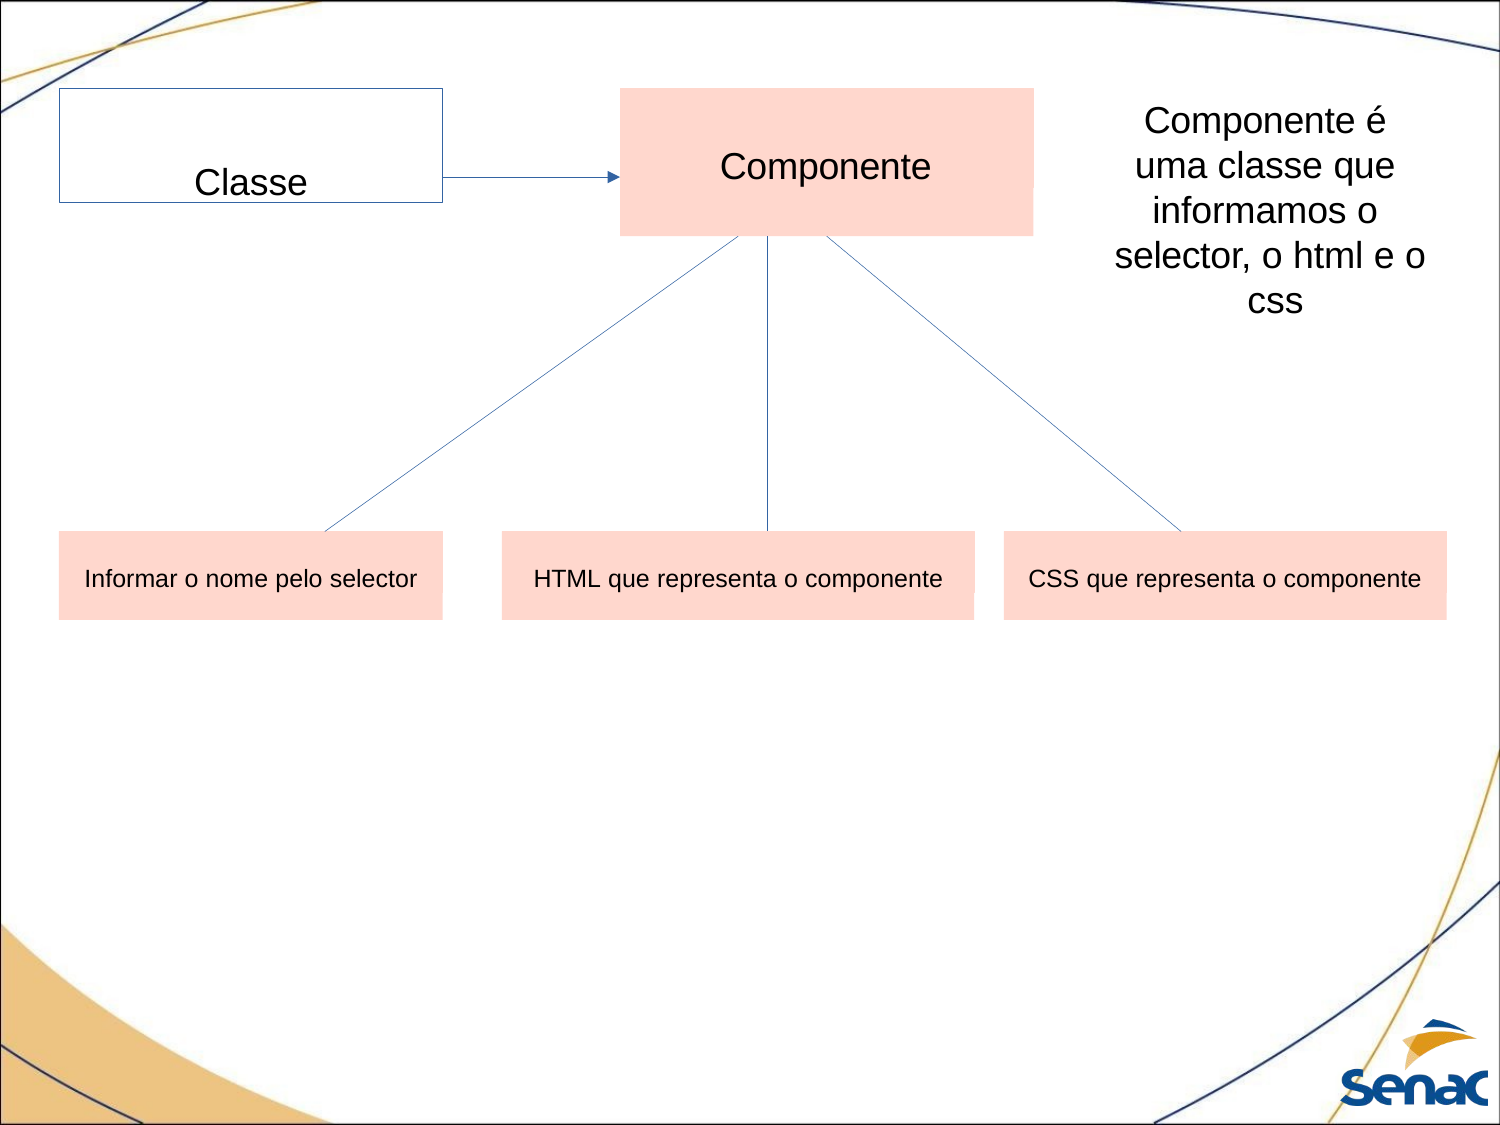

Classe

Componente
# Componente é  uma classe que  informamos o  selector, o html e o  css

Informar o nome pelo selector

HTML que representa o componente

CSS que representa o componente